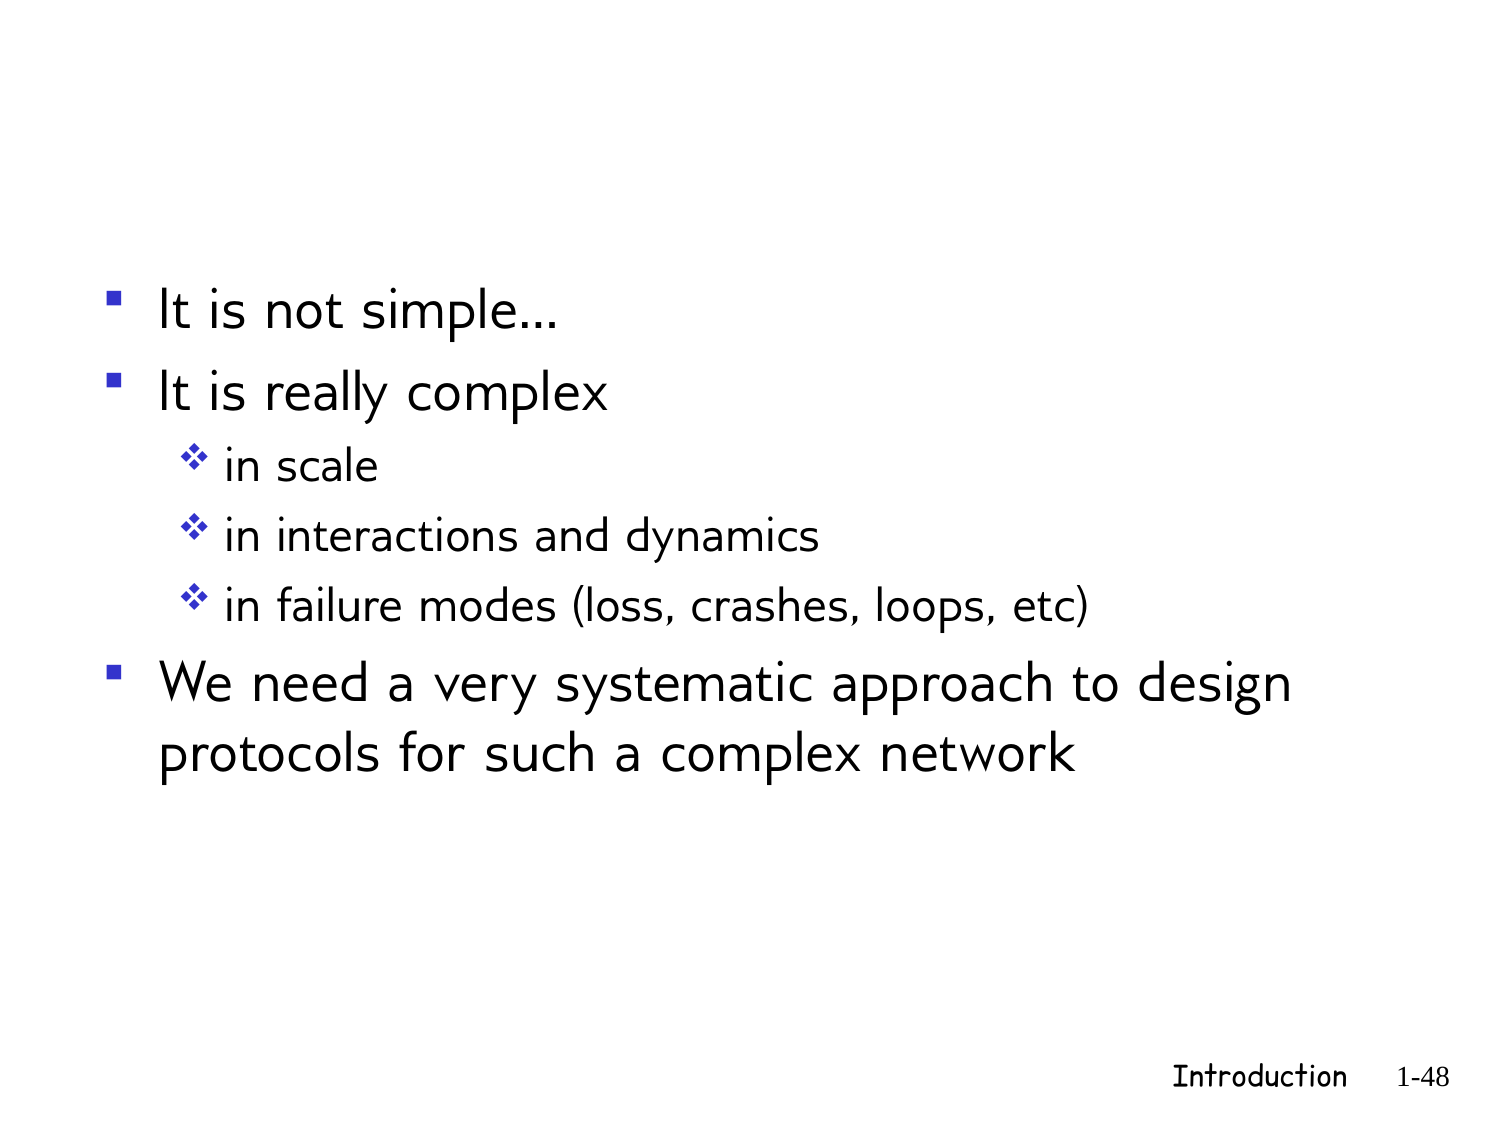

It is not simple…
It is really complex
in scale
in interactions and dynamics
in failure modes (loss, crashes, loops, etc)
We need a very systematic approach to design protocols for such a complex network
 Introduction
1-48